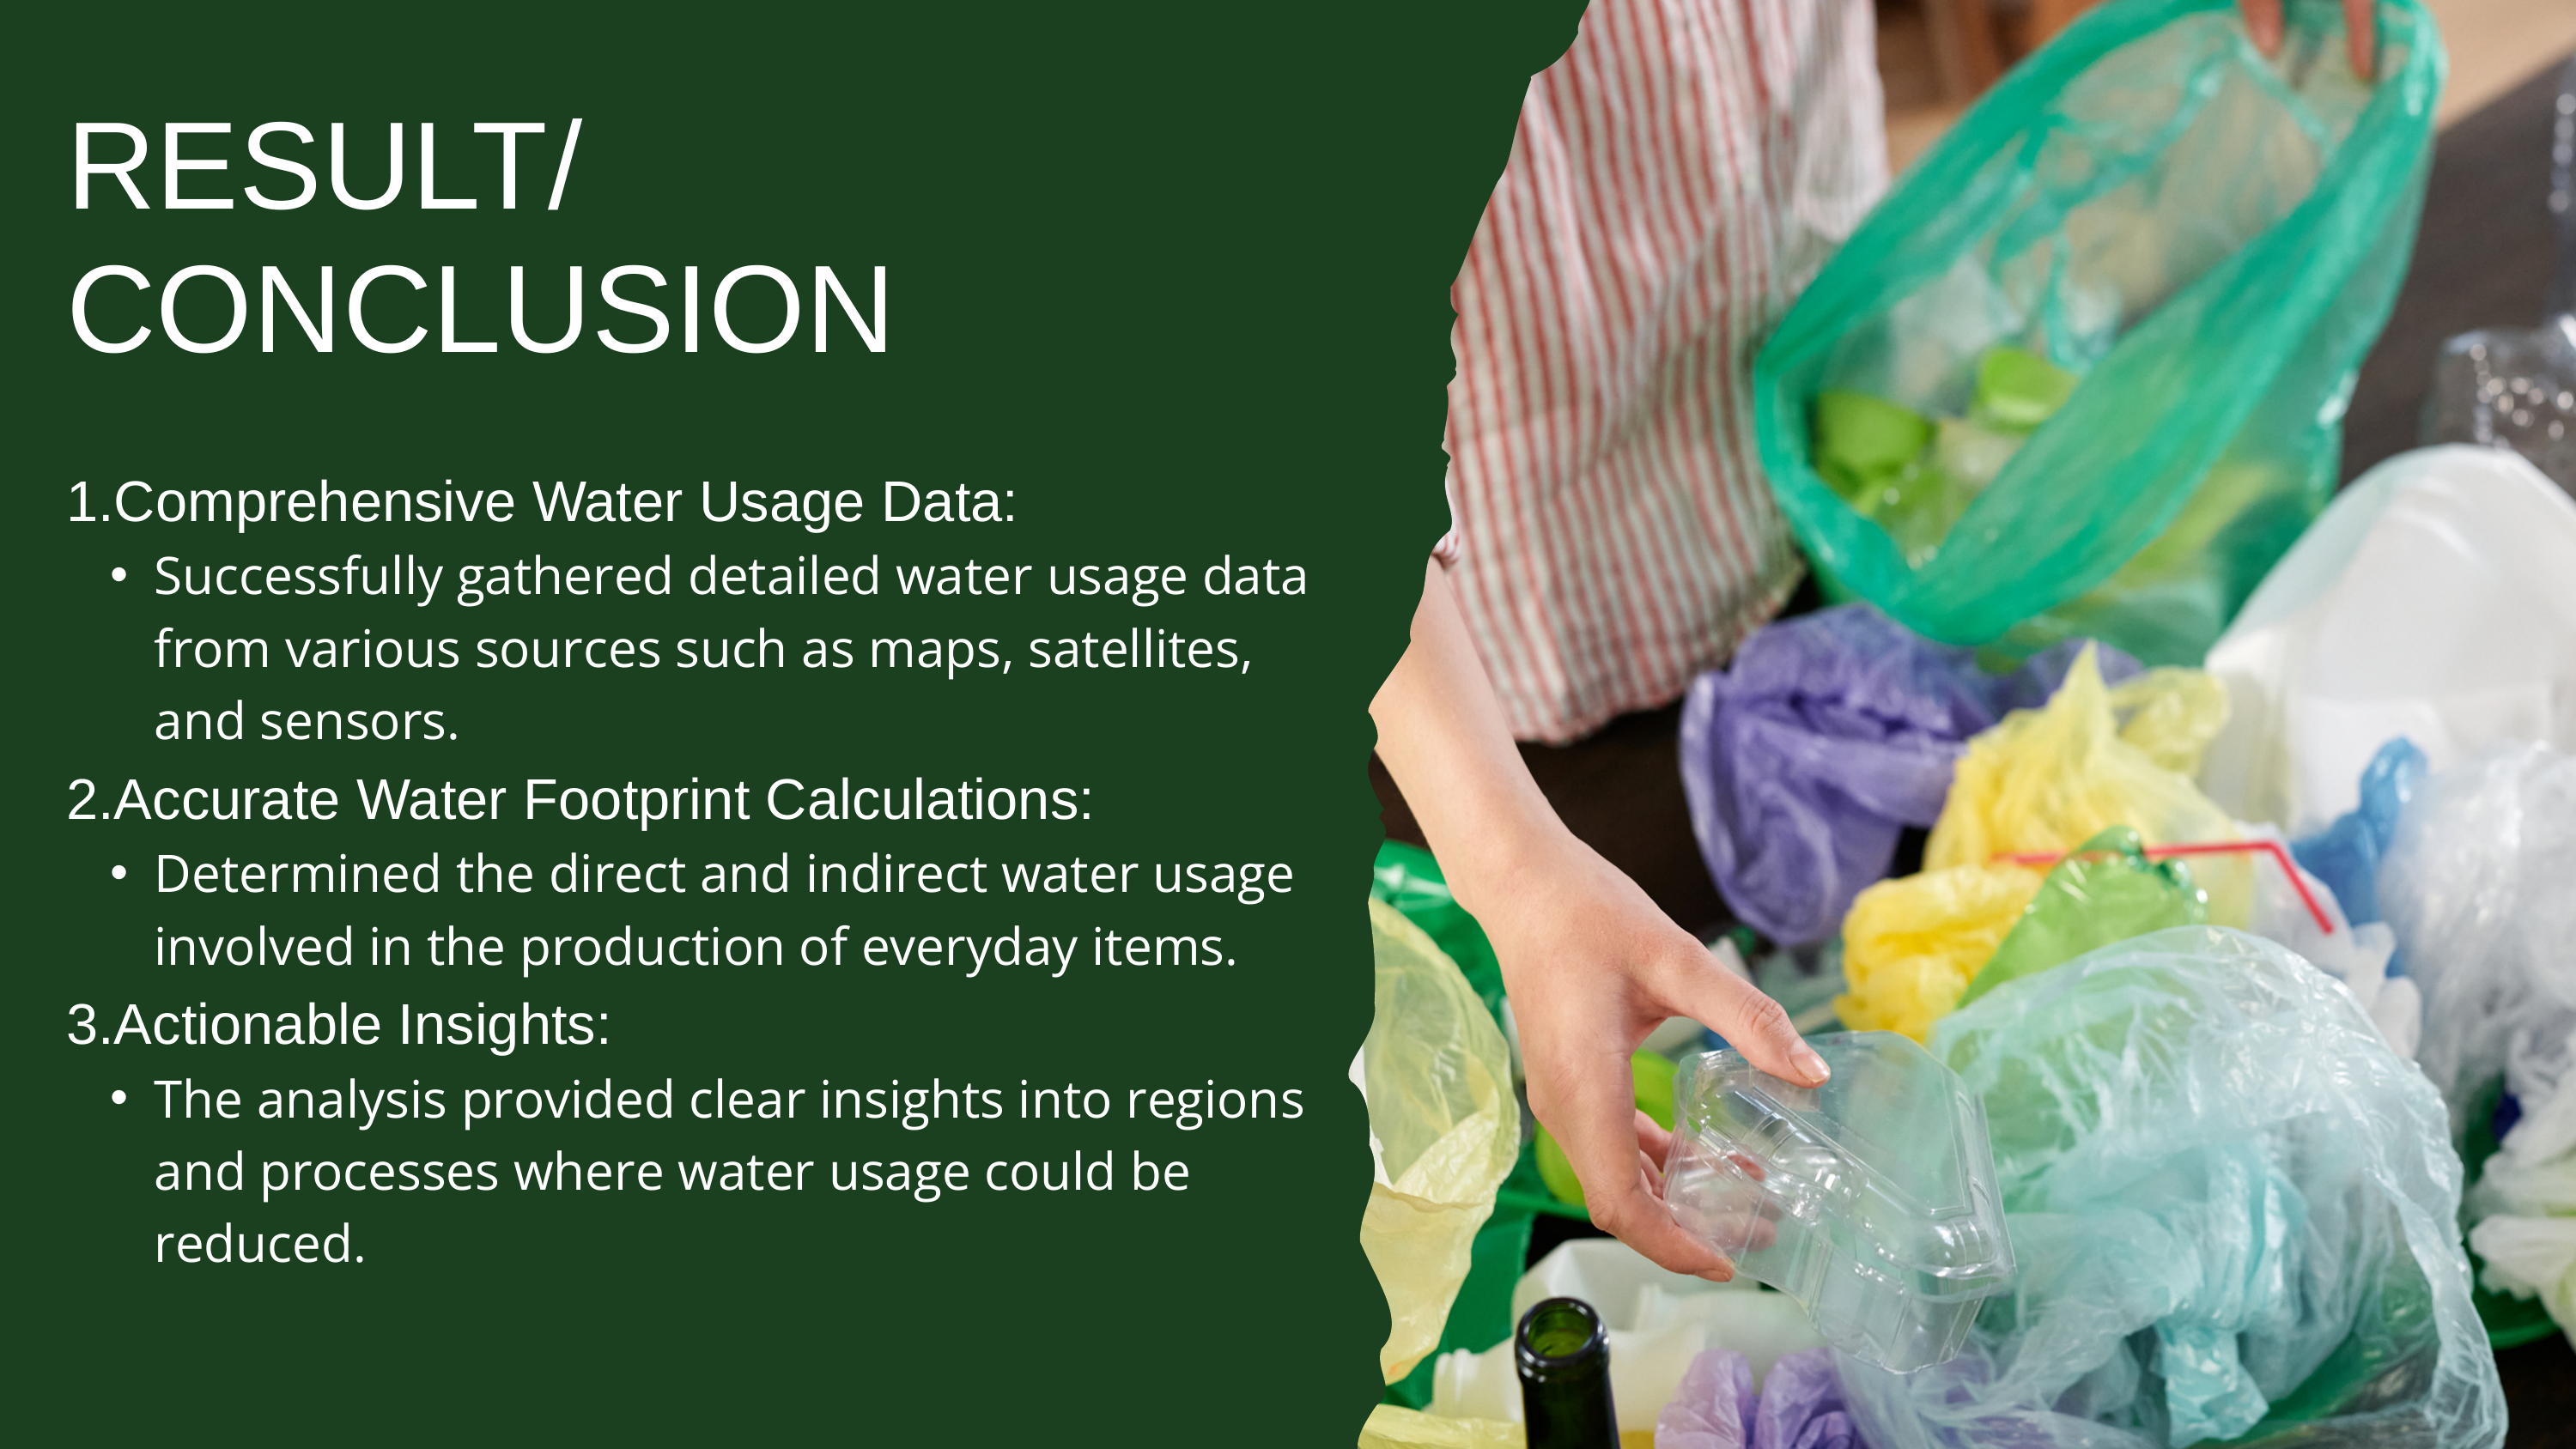

RESULT/
CONCLUSION
1.Comprehensive Water Usage Data:
Successfully gathered detailed water usage data from various sources such as maps, satellites, and sensors.
2.Accurate Water Footprint Calculations:
Determined the direct and indirect water usage involved in the production of everyday items.
3.Actionable Insights:
The analysis provided clear insights into regions and processes where water usage could be reduced.